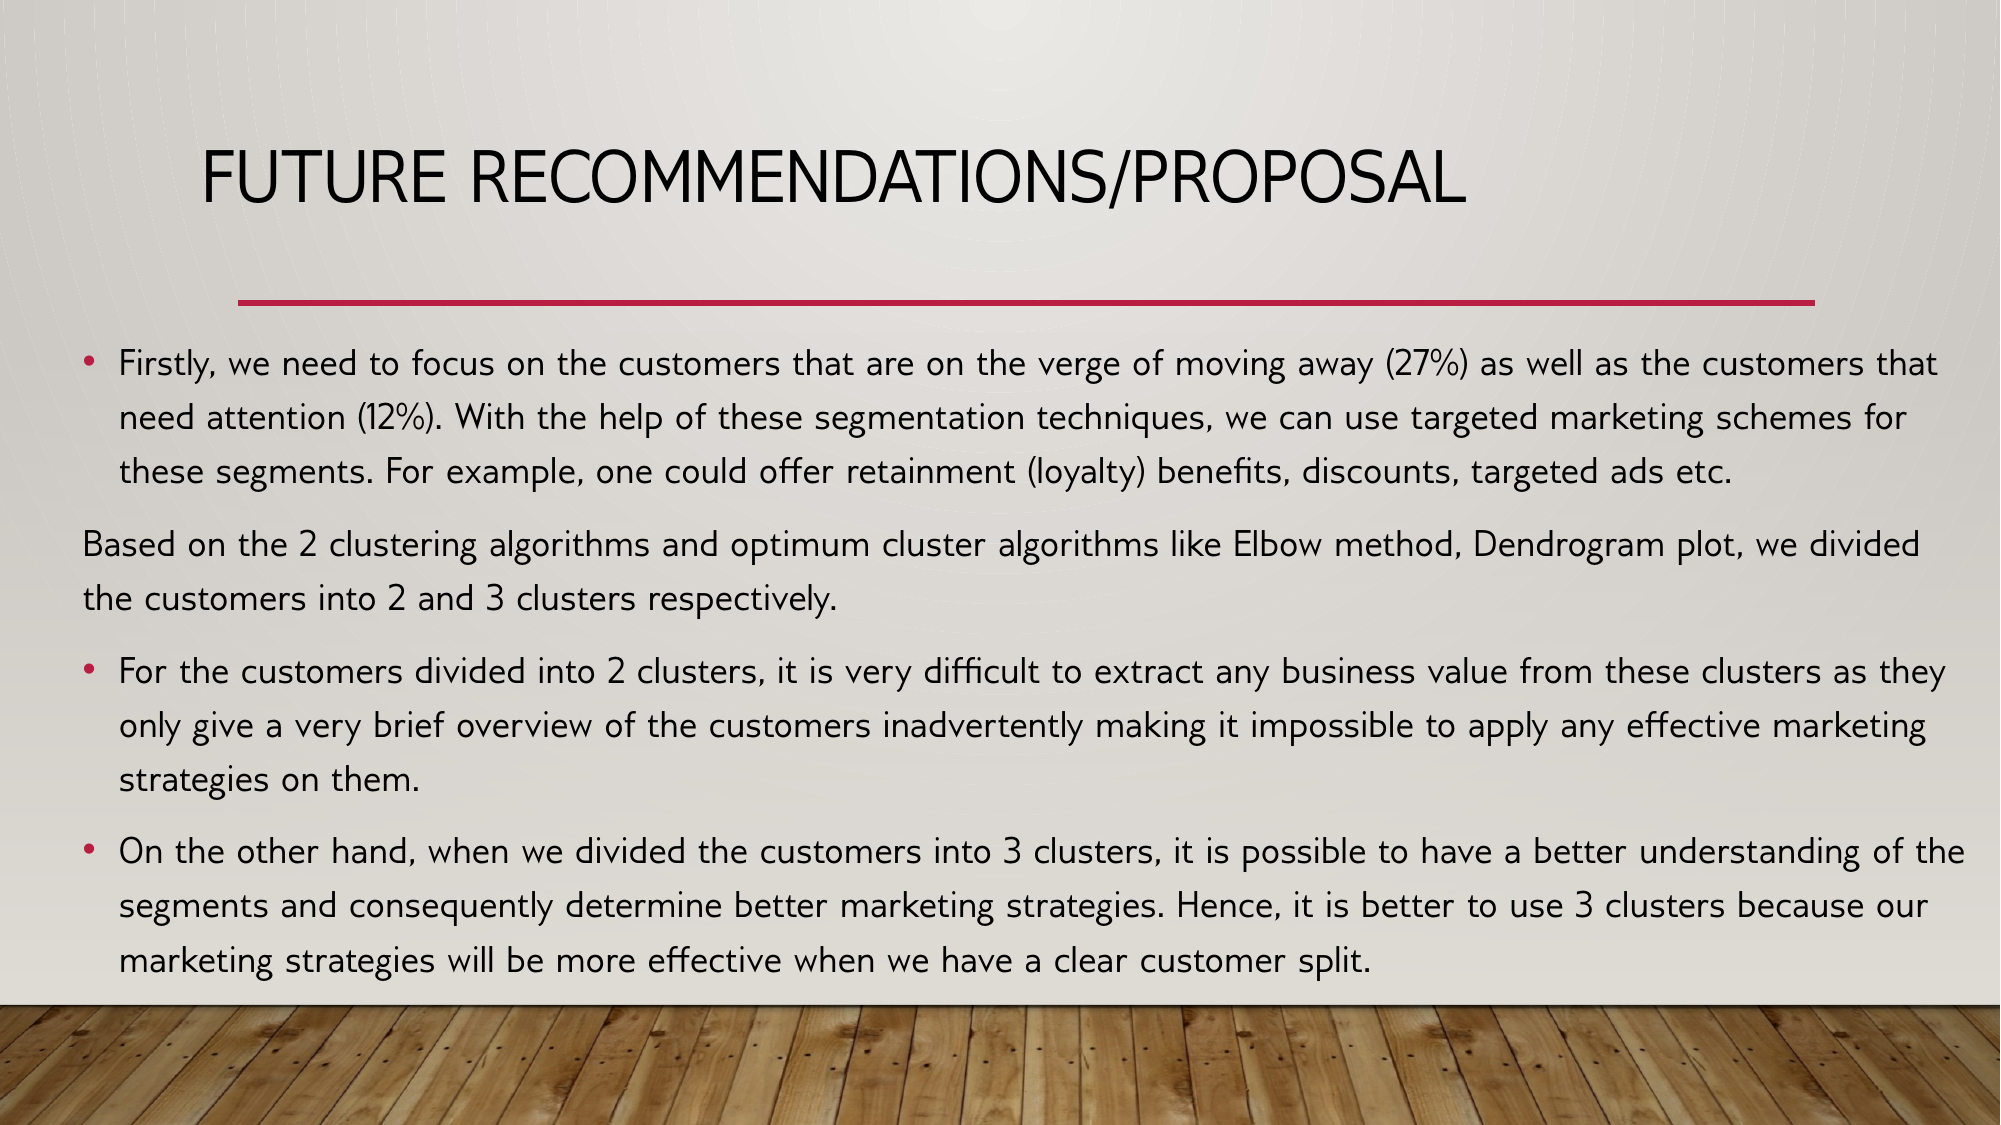

# Future Recommendations/Proposal
Firstly, we need to focus on the customers that are on the verge of moving away (27%) as well as the customers that need attention (12%). With the help of these segmentation techniques, we can use targeted marketing schemes for these segments. For example, one could offer retainment (loyalty) benefits, discounts, targeted ads etc.
Based on the 2 clustering algorithms and optimum cluster algorithms like Elbow method, Dendrogram plot, we divided the customers into 2 and 3 clusters respectively.
For the customers divided into 2 clusters, it is very difficult to extract any business value from these clusters as they only give a very brief overview of the customers inadvertently making it impossible to apply any effective marketing strategies on them.
On the other hand, when we divided the customers into 3 clusters, it is possible to have a better understanding of the segments and consequently determine better marketing strategies. Hence, it is better to use 3 clusters because our marketing strategies will be more effective when we have a clear customer split.